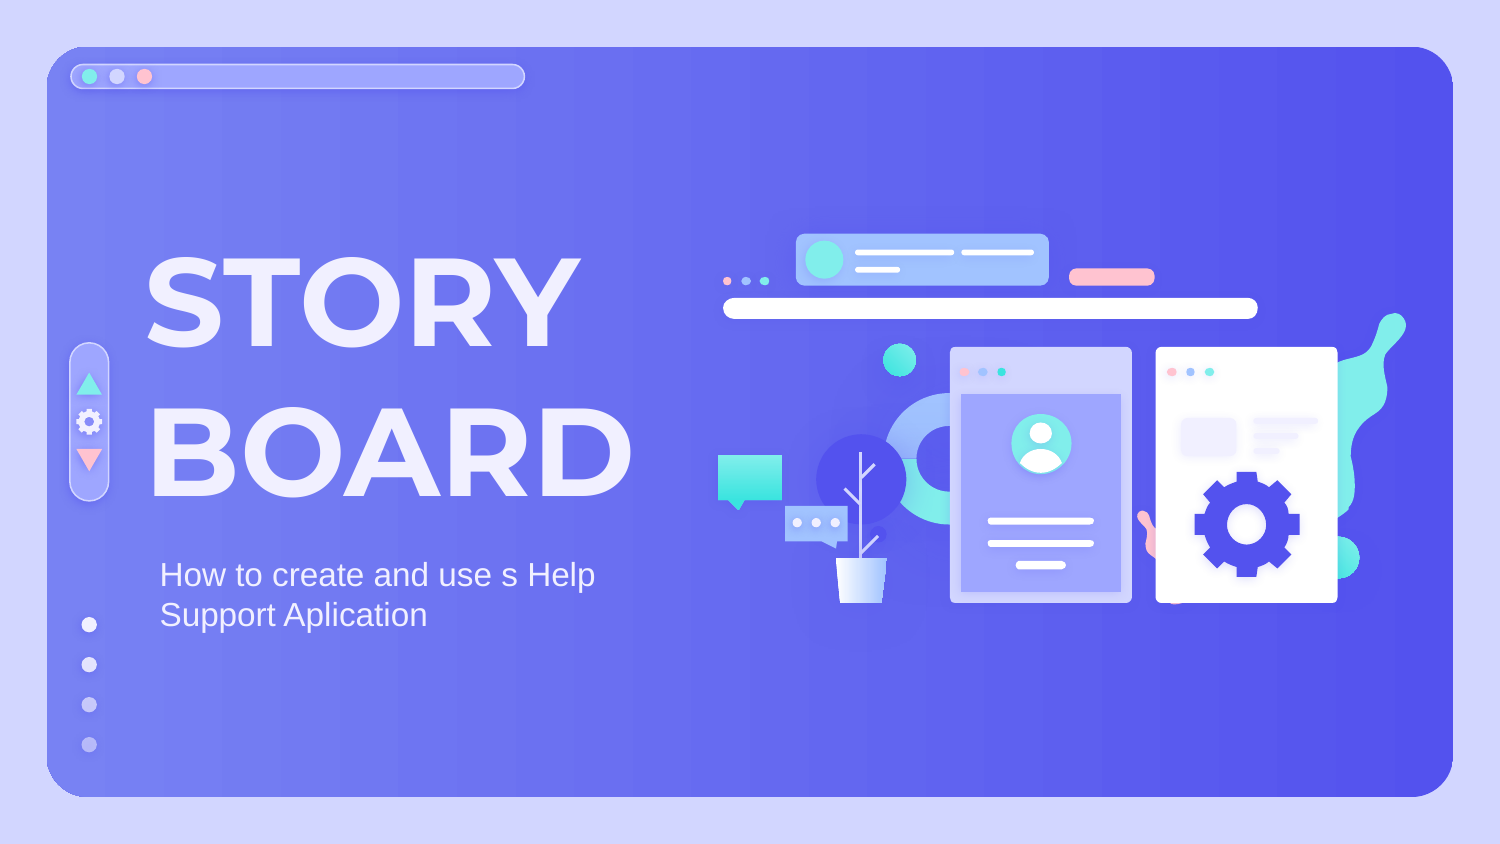

# STORYBOARD

How to create and use s Help Support Aplication